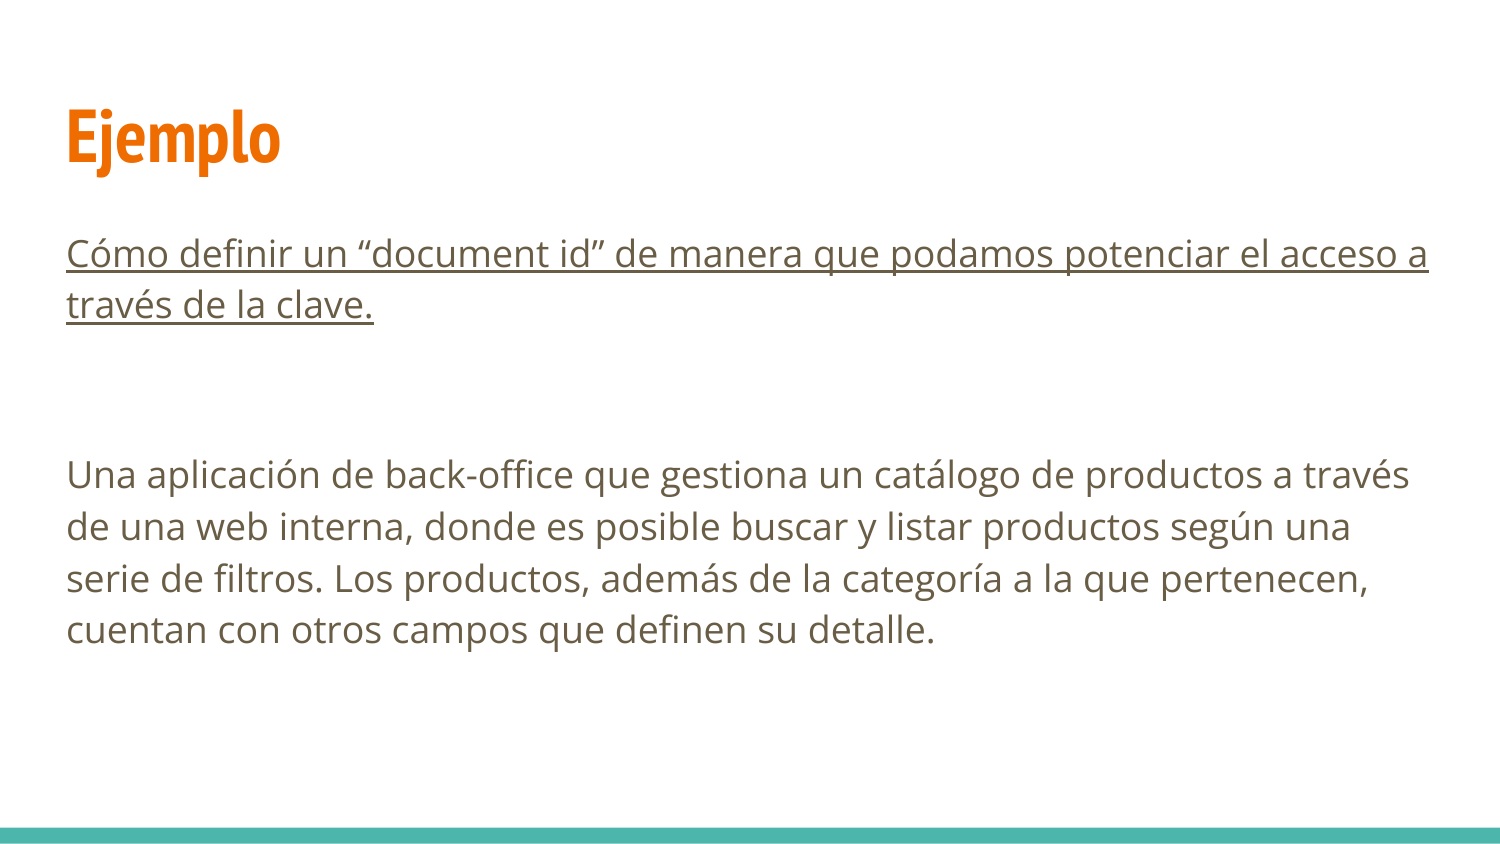

# Ejemplo
Cómo definir un “document id” de manera que podamos potenciar el acceso a través de la clave.

Una aplicación de back-office que gestiona un catálogo de productos a través de una web interna, donde es posible buscar y listar productos según una serie de filtros. Los productos, además de la categoría a la que pertenecen, cuentan con otros campos que definen su detalle.